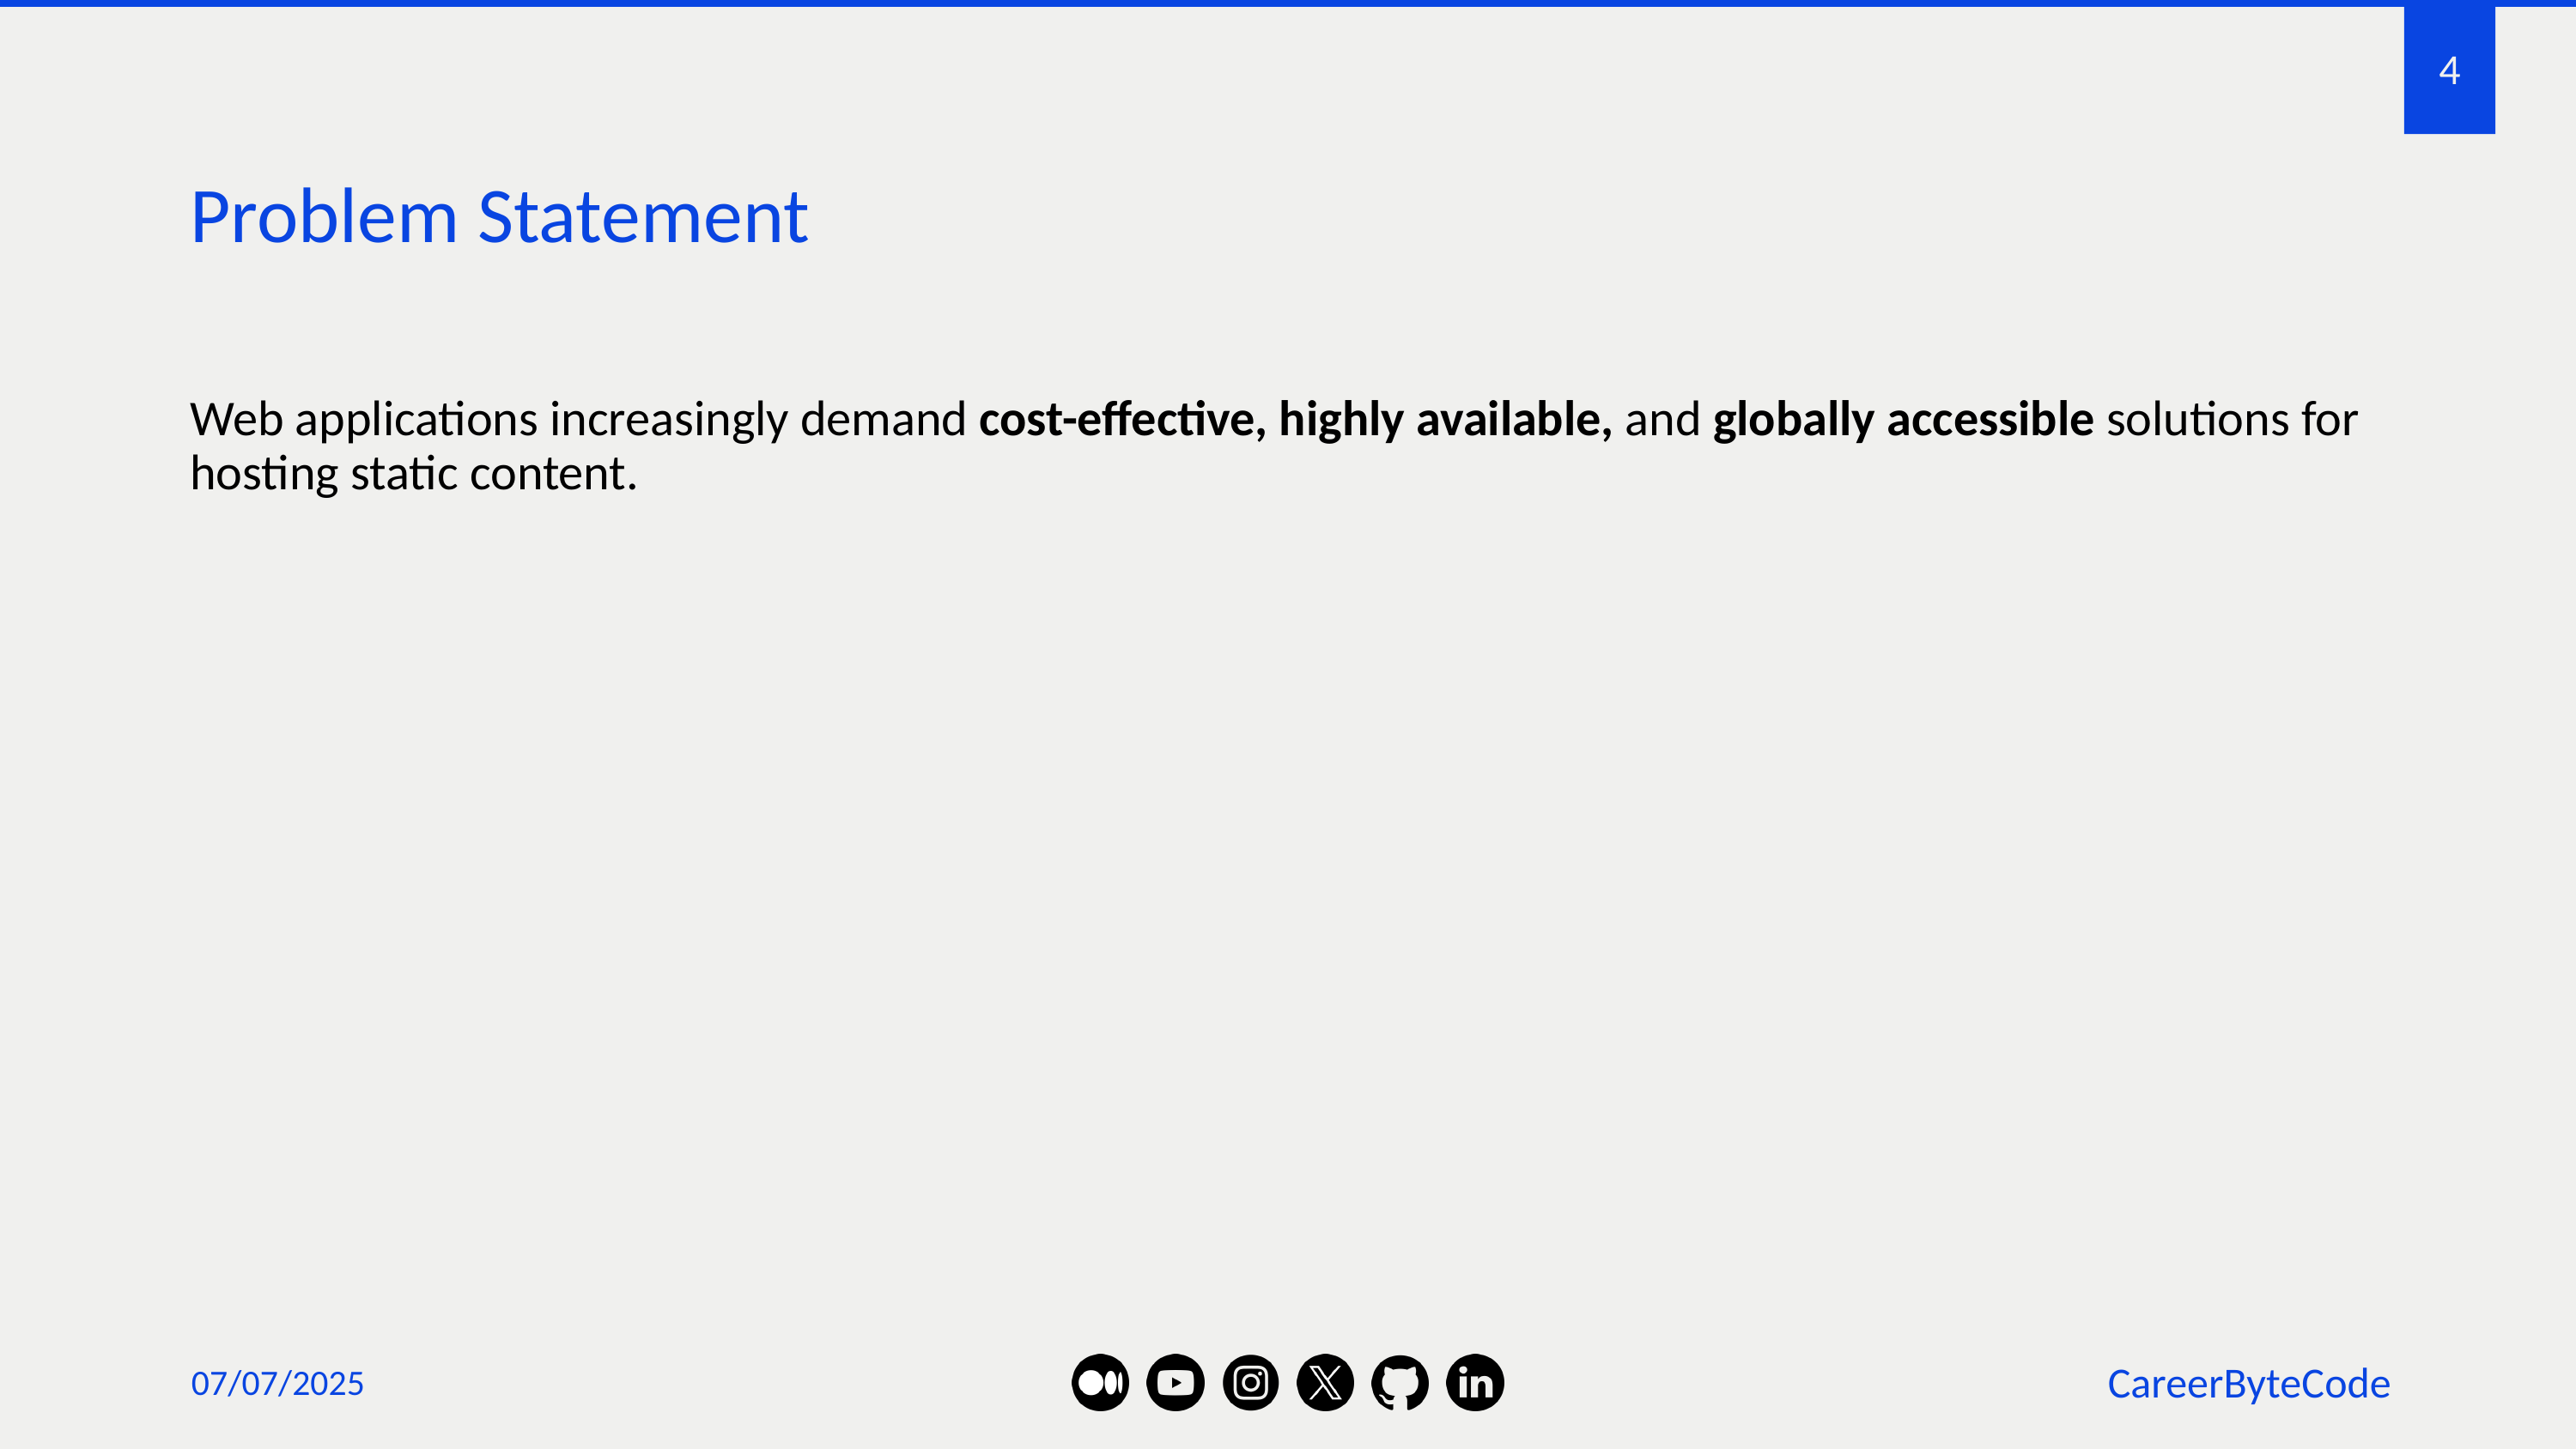

4
# Problem Statement
Web applications increasingly demand cost-effective, highly available, and globally accessible solutions for hosting static content.
07/07/2025
CareerByteCode